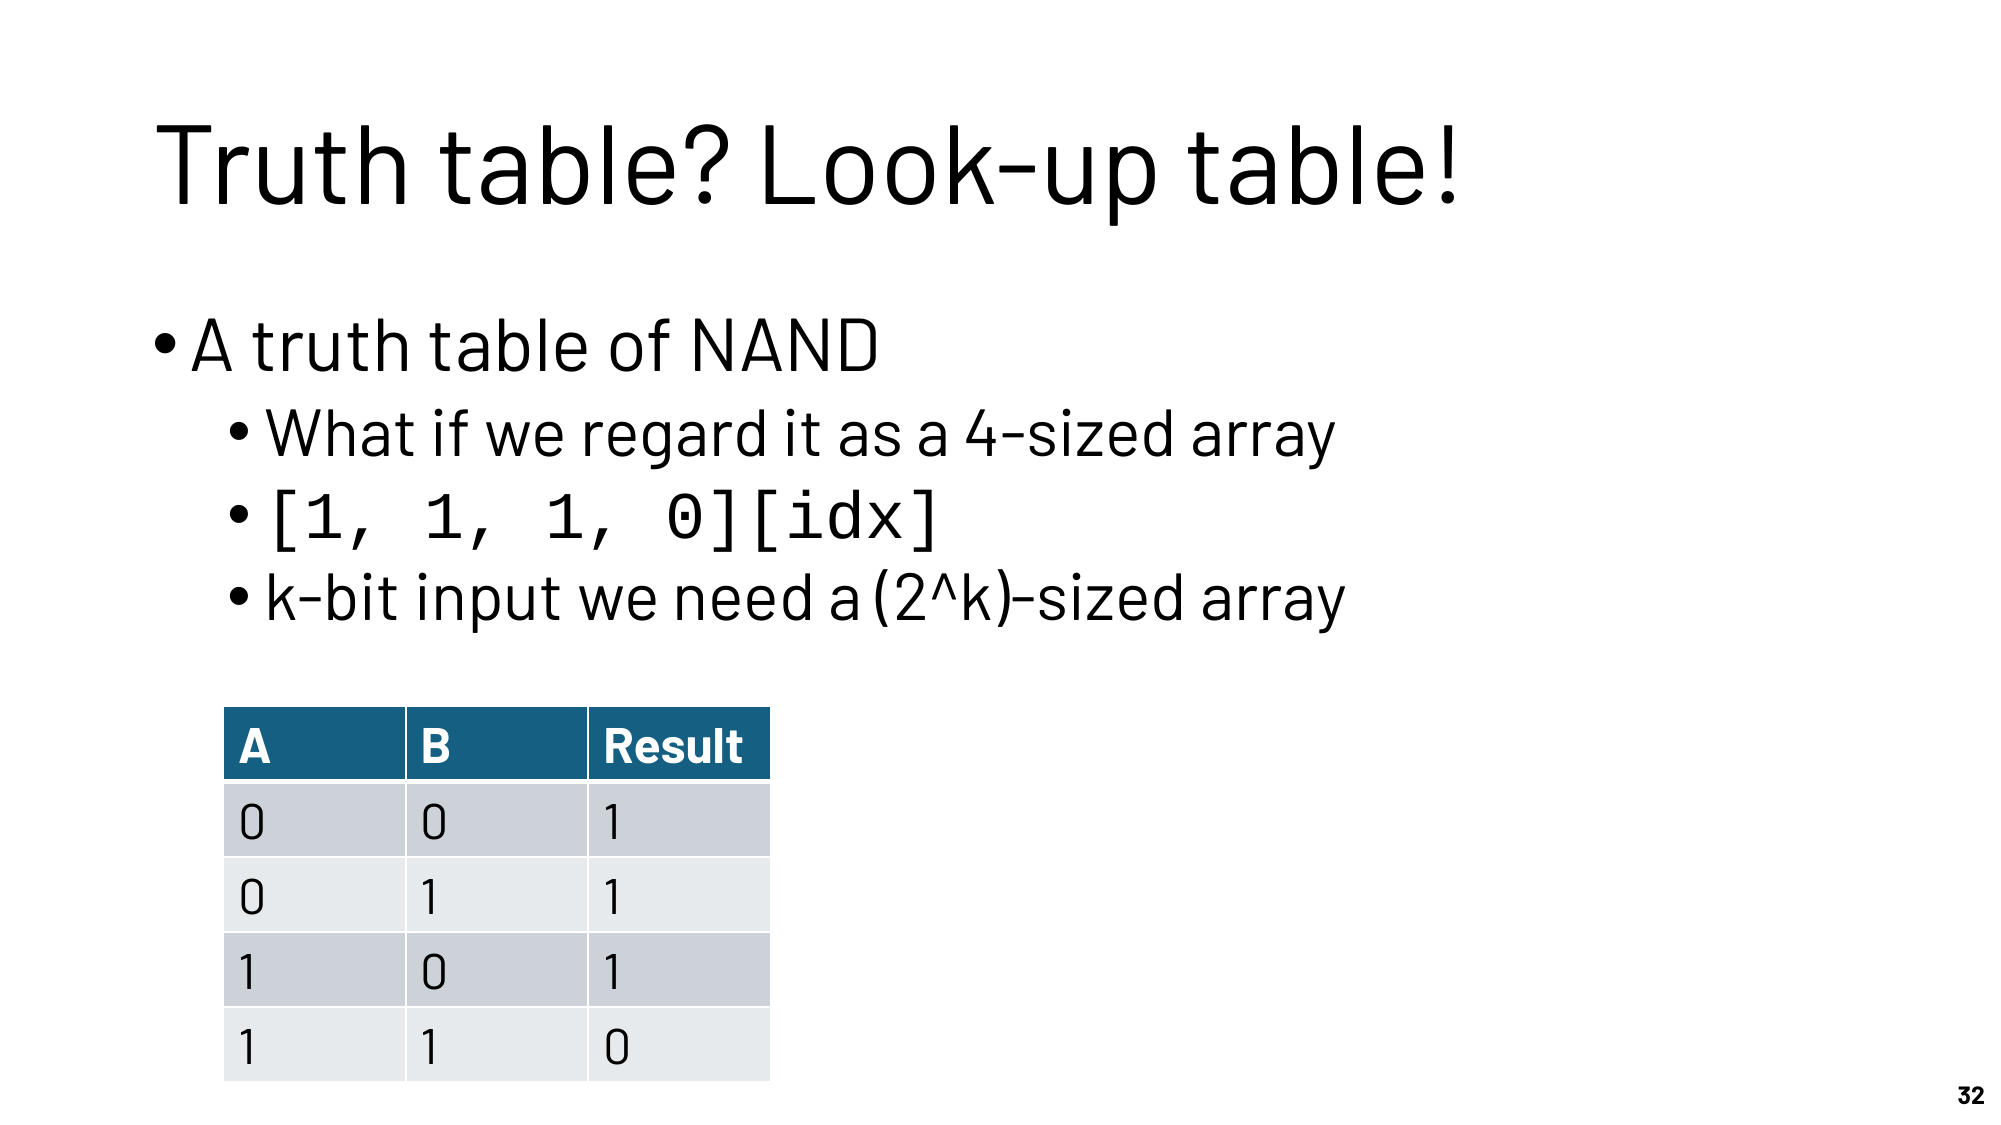

# Truth table? Look-up table!
A truth table of NAND
What if we regard it as a 4-sized array
[1, 1, 1, 0][idx]
k-bit input we need a (2^k)-sized array
| A | B | Result |
| --- | --- | --- |
| 0 | 0 | 1 |
| 0 | 1 | 1 |
| 1 | 0 | 1 |
| 1 | 1 | 0 |
32